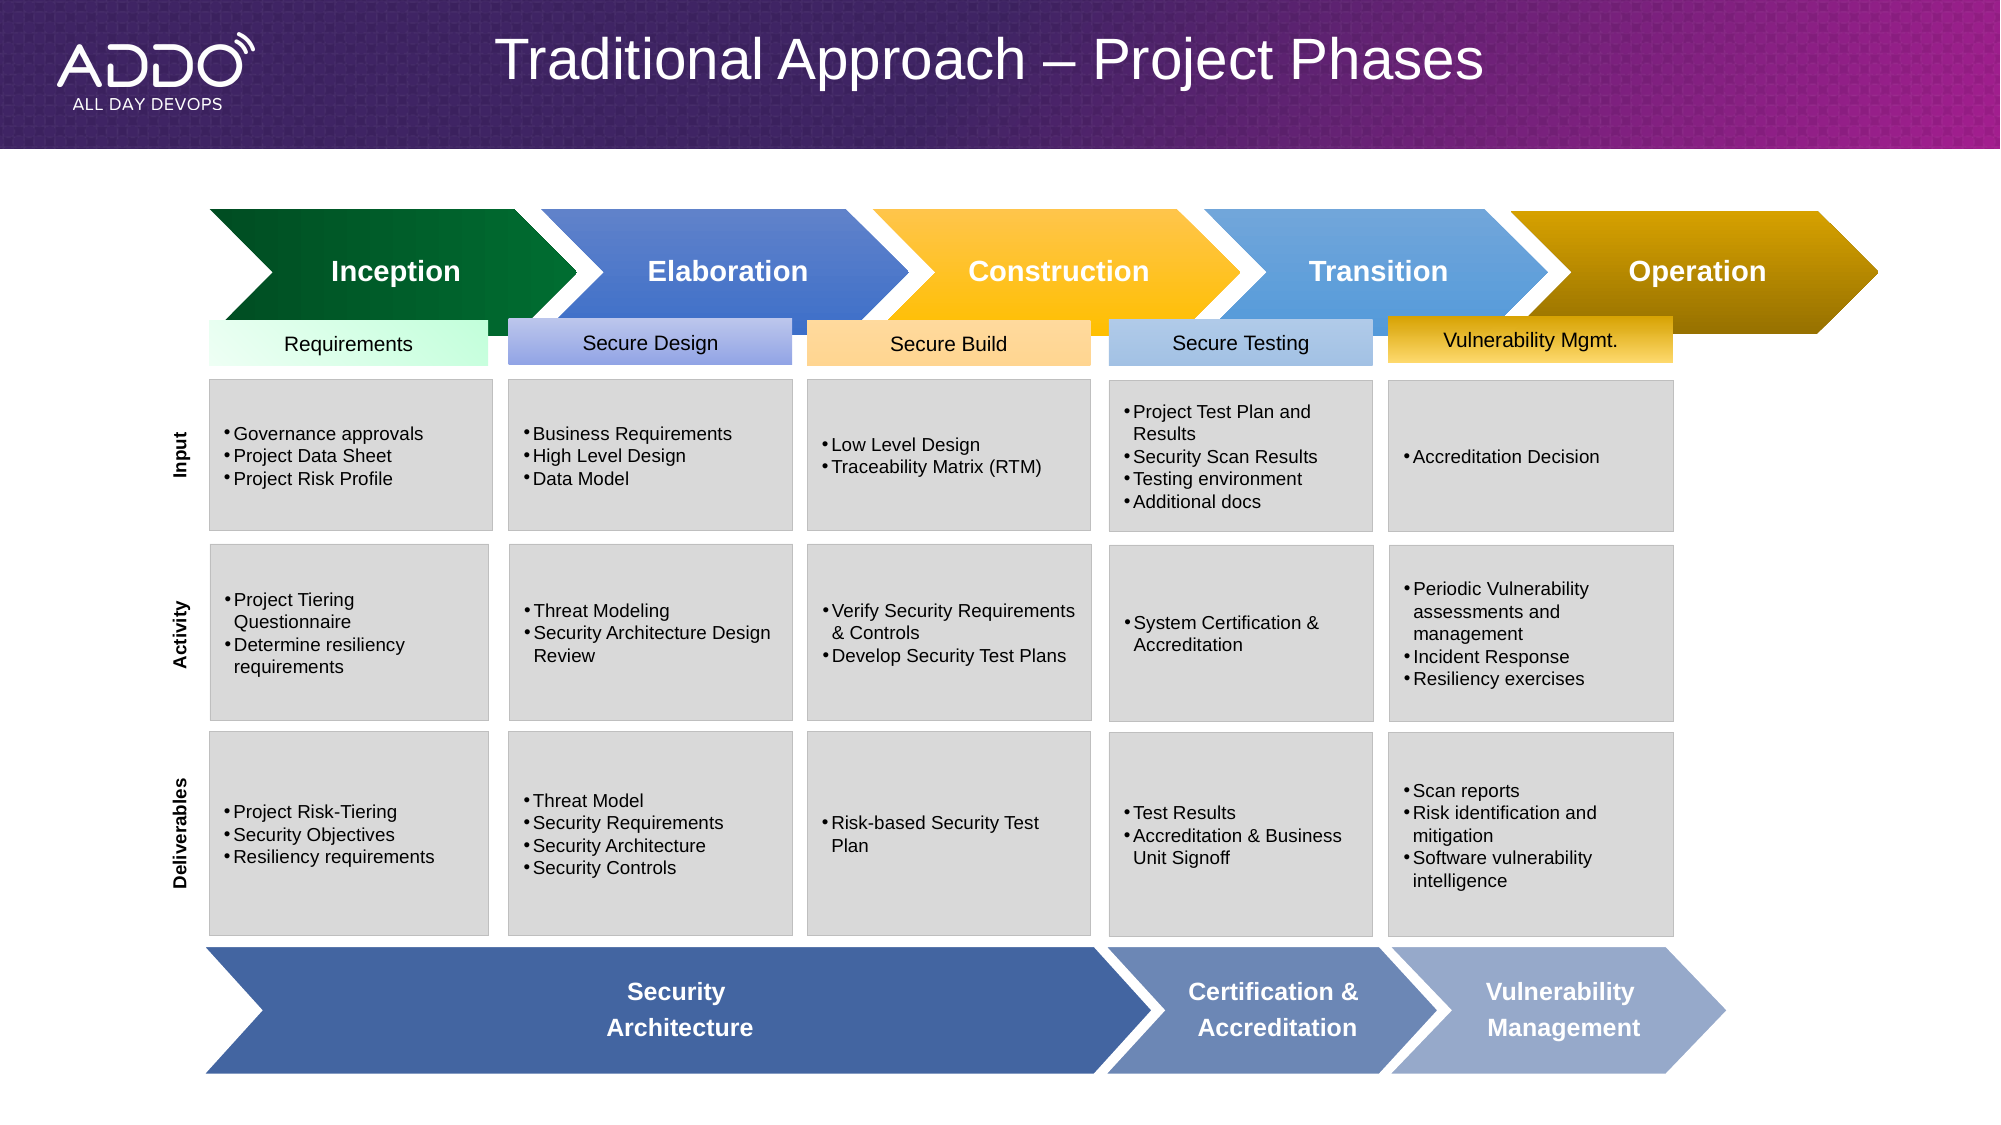

# Traditional Approach – Project Phases
Inception
Elaboration
Construction
Transition
Operation
Vulnerability Mgmt.
Secure Design
Secure Testing
Requirements
Secure Build
Governance approvals
Project Data Sheet
Project Risk Profile
Business Requirements
High Level Design
Data Model
Low Level Design
Traceability Matrix (RTM)
Project Test Plan and Results
Security Scan Results
Testing environment
Additional docs
Accreditation Decision
Input
Project Tiering Questionnaire
Determine resiliency requirements
Threat Modeling
Security Architecture Design Review
Verify Security Requirements & Controls
Develop Security Test Plans
System Certification & Accreditation
Periodic Vulnerability assessments and management
Incident Response
Resiliency exercises
Activity
Project Risk-Tiering
Security Objectives
Resiliency requirements
Threat Model
Security Requirements
Security Architecture
Security Controls
Risk-based Security Test Plan
Test Results
Accreditation & Business Unit Signoff
Scan reports
Risk identification and mitigation
Software vulnerability intelligence
Deliverables

Security
Architecture
Certification &
 Accreditation
Vulnerability
 Management